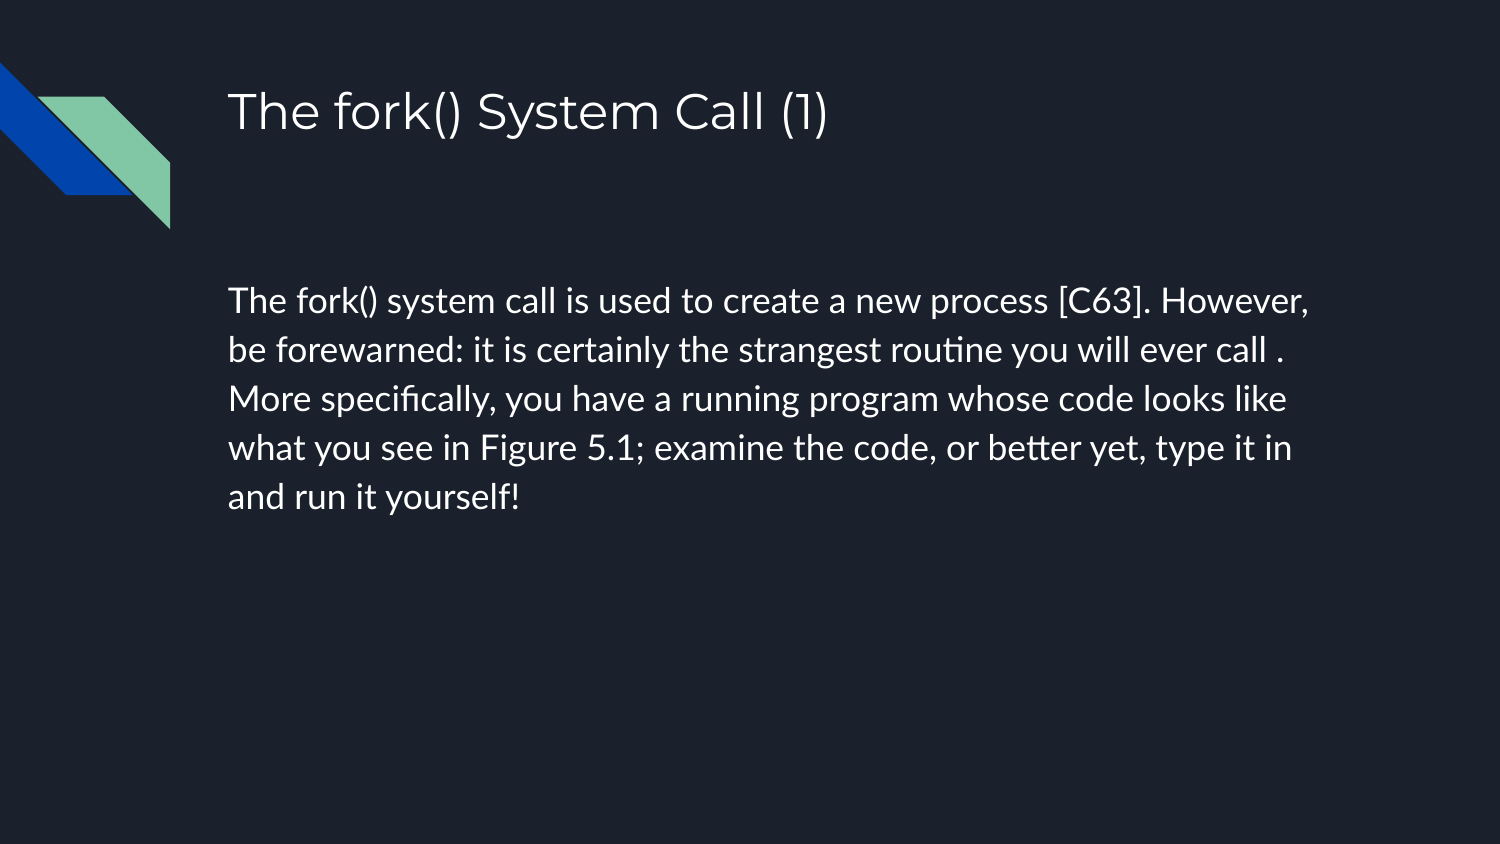

# The fork() System Call (1)
The fork() system call is used to create a new process [C63]. However, be forewarned: it is certainly the strangest routine you will ever call . More specifically, you have a running program whose code looks like what you see in Figure 5.1; examine the code, or better yet, type it in and run it yourself!